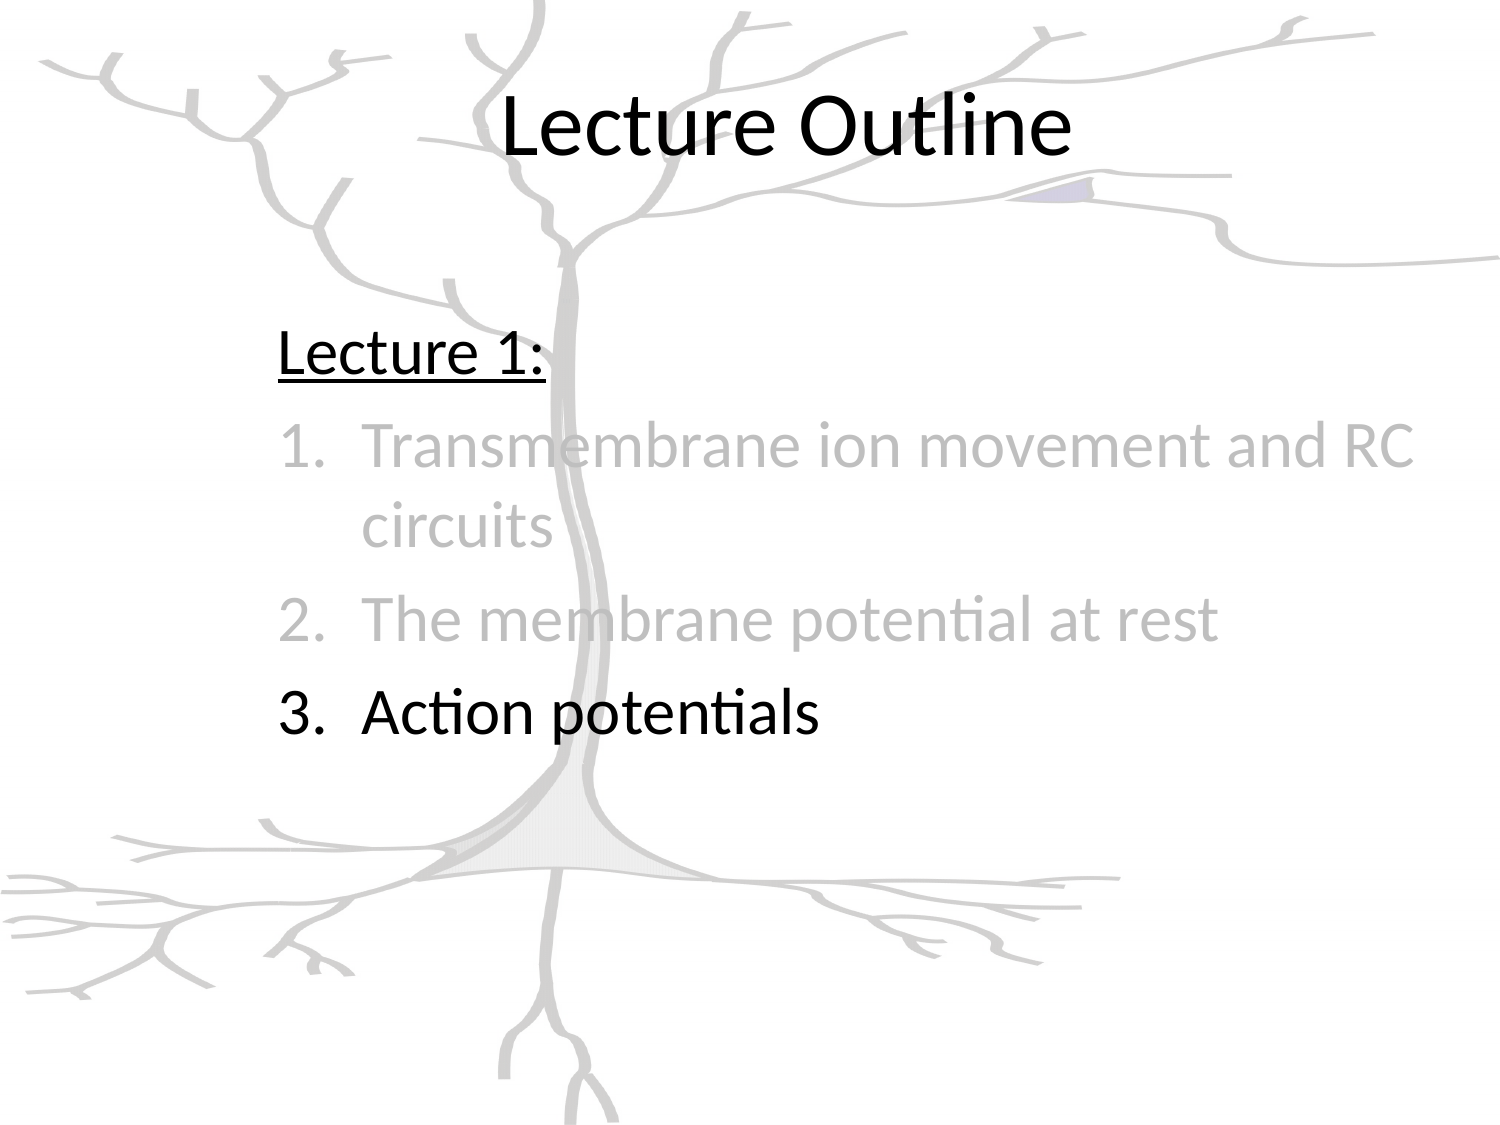

# Lecture Outline
Lecture 1:
Transmembrane ion movement and RC circuits
The membrane potential at rest
Action potentials